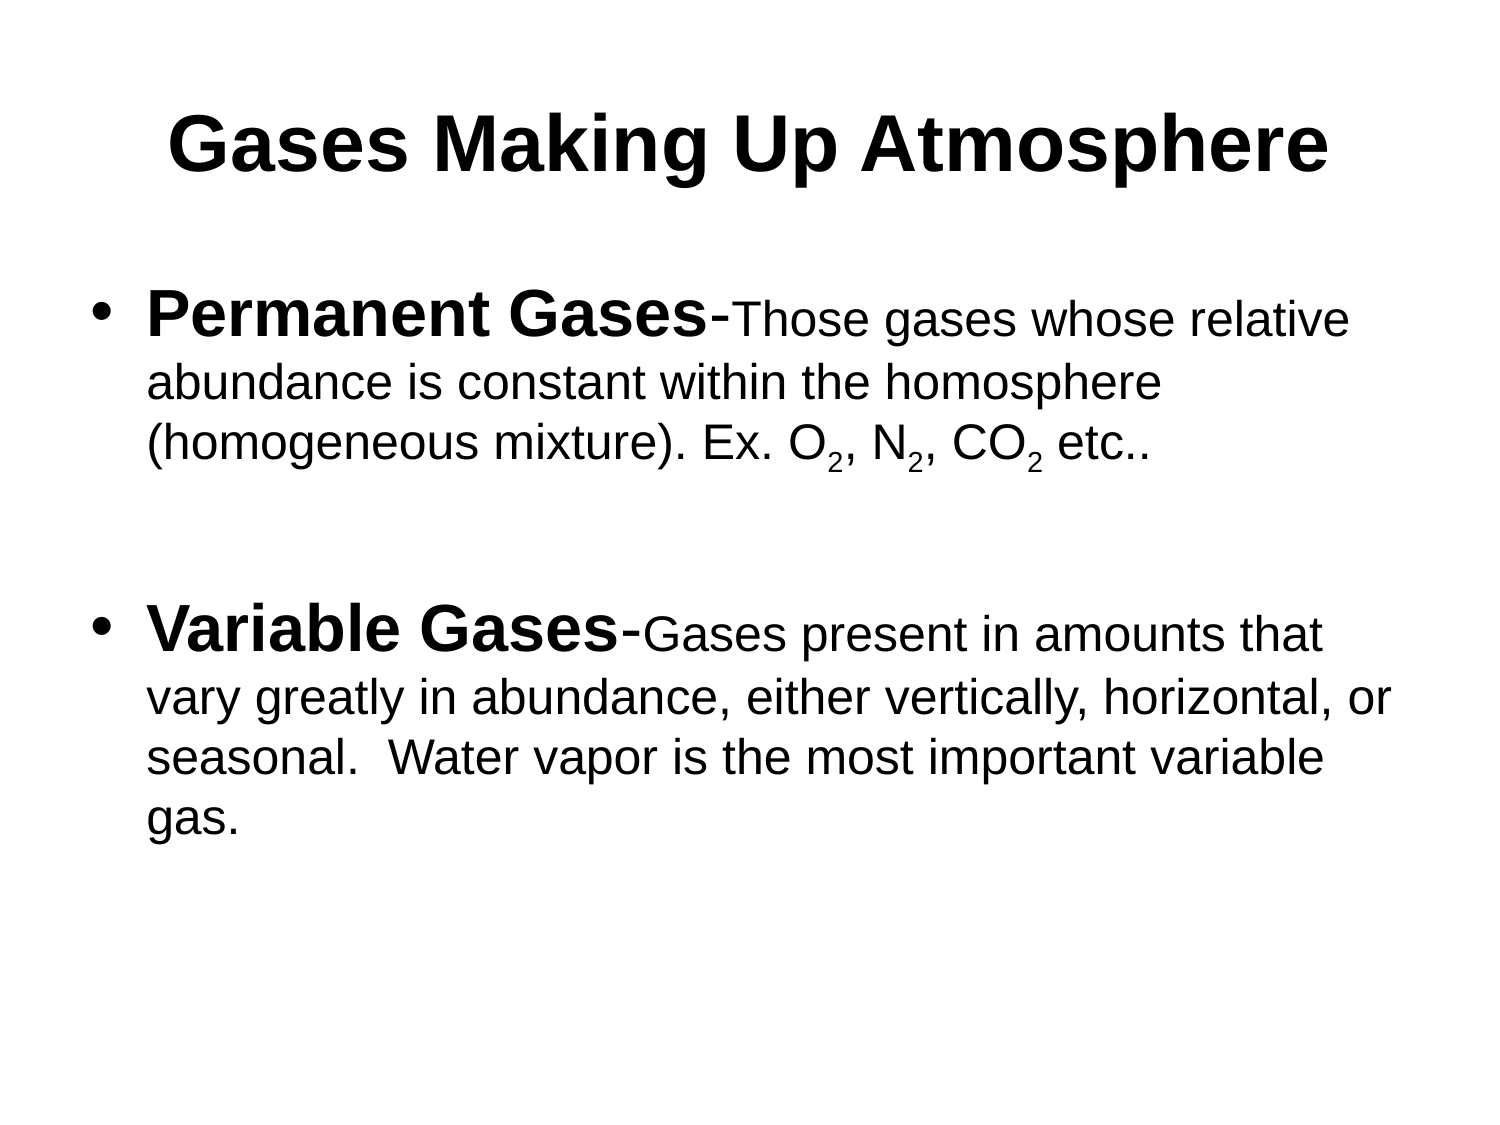

# Gases Making Up Atmosphere
Permanent Gases-Those gases whose relative abundance is constant within the homosphere (homogeneous mixture). Ex. O2, N2, CO2 etc..

Variable Gases-Gases present in amounts that vary greatly in abundance, either vertically, horizontal, or seasonal.  Water vapor is the most important variable gas.